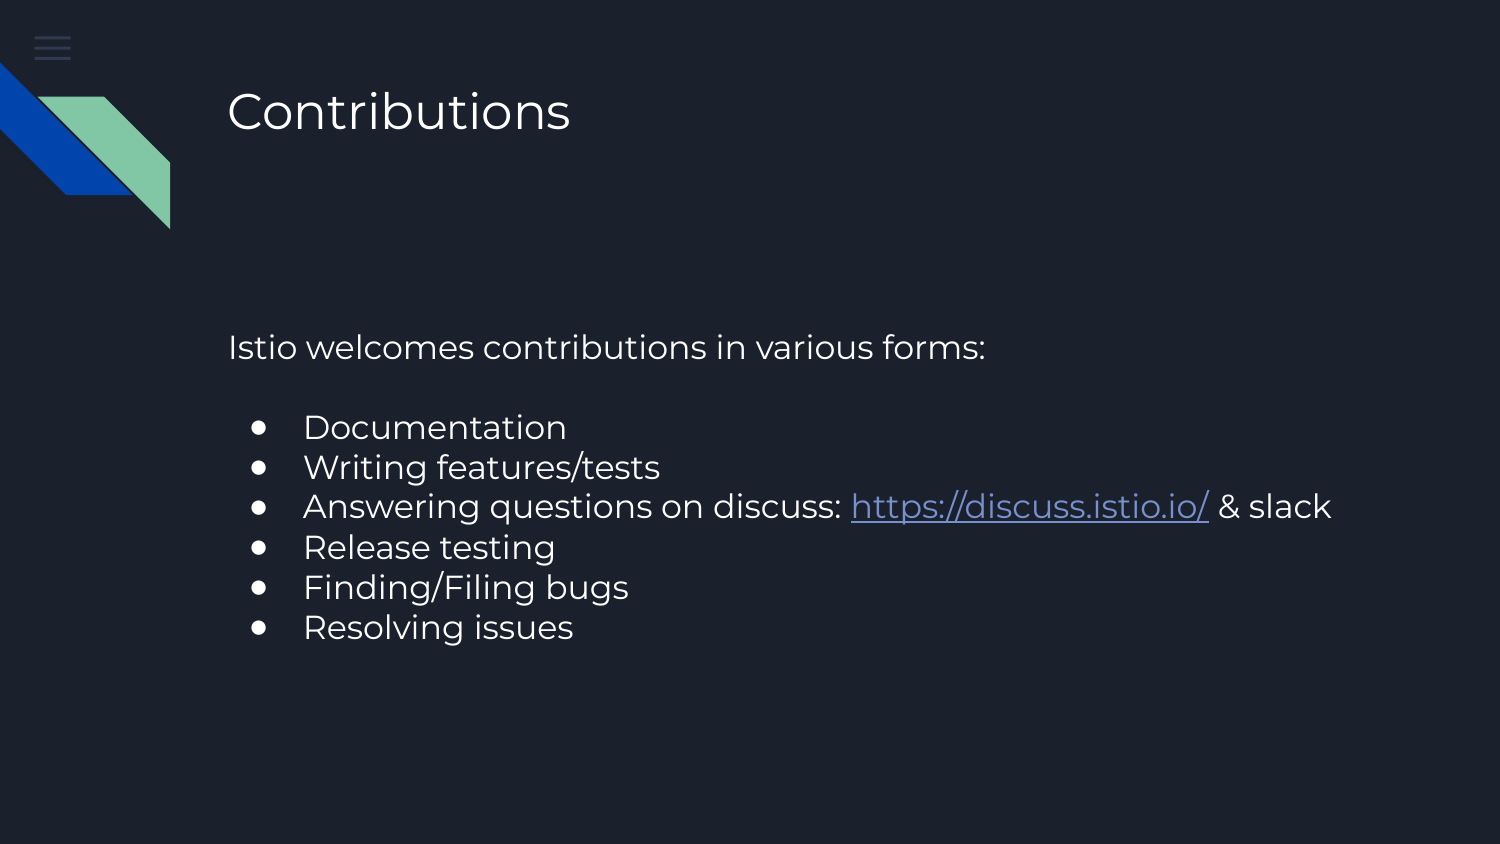

# Contributions
Istio welcomes contributions in various forms:

Documentation
Writing features/tests
Answering questions on discuss: https://discuss.istio.io/ & slack
Release testing
Finding/Filing bugs
Resolving issues